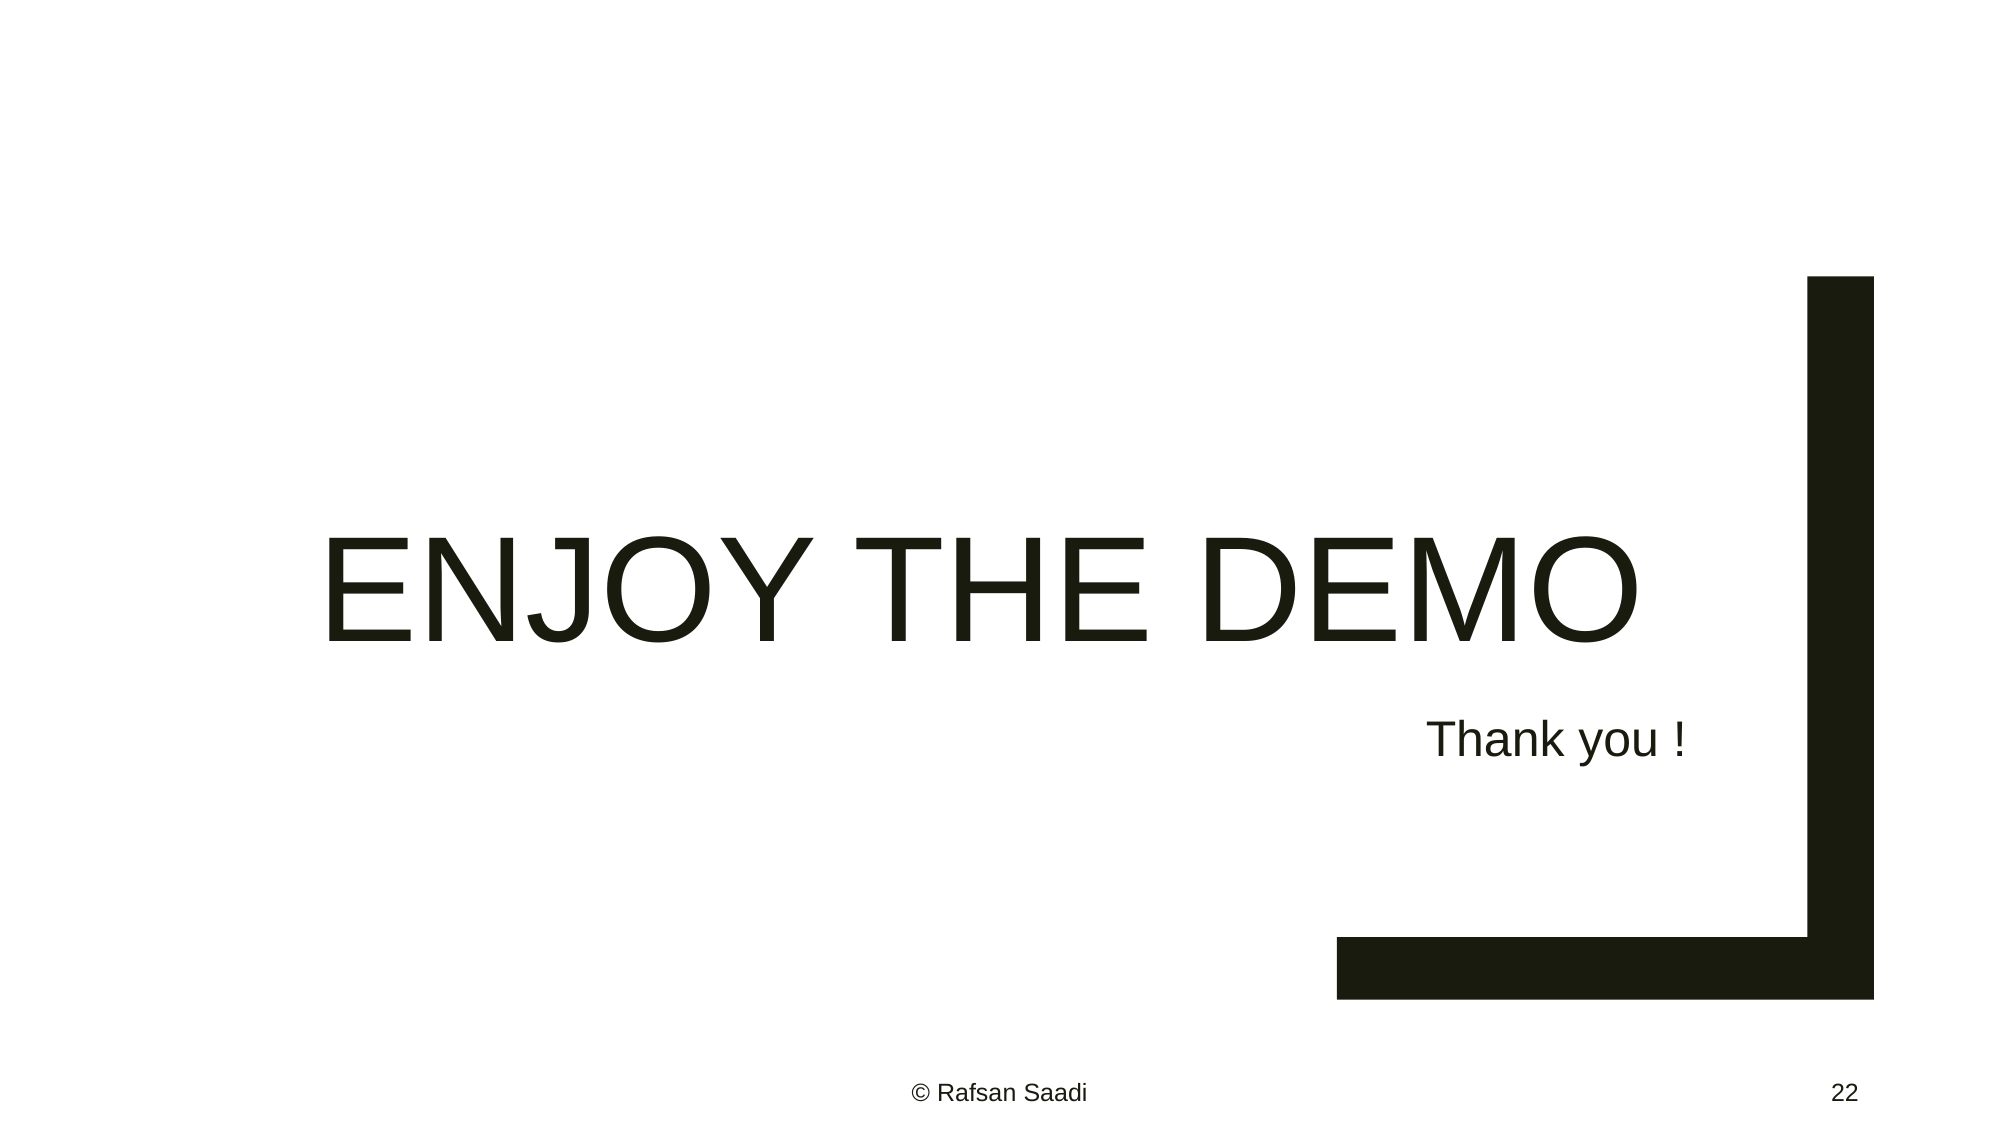

# Enjoy the Demo
Thank you !
© Rafsan Saadi
22